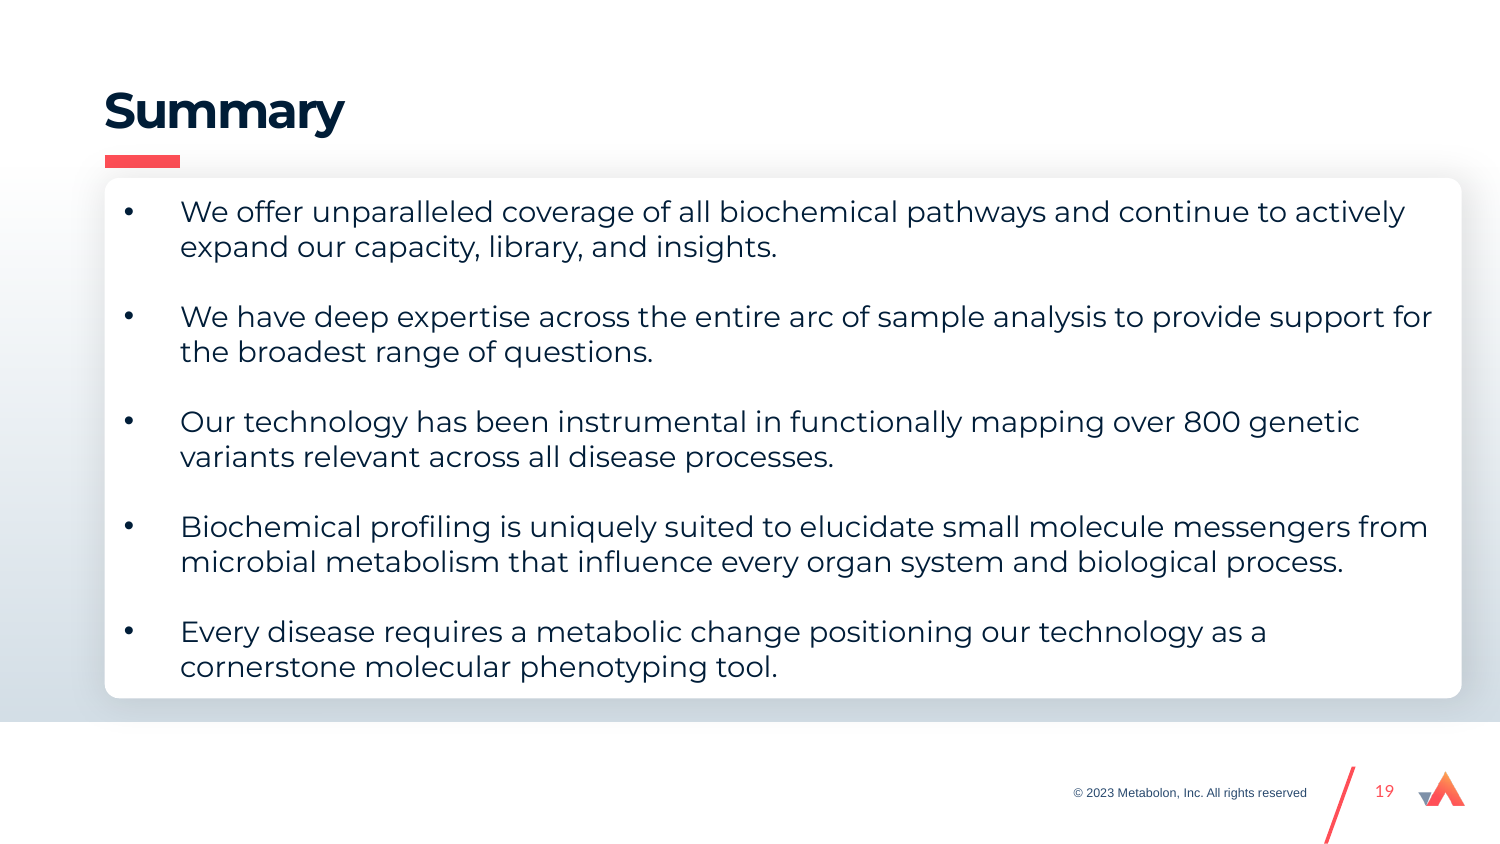

Summary

We offer unparalleled coverage of all biochemical pathways and continue to actively expand our capacity, library, and insights.

We have deep expertise across the entire arc of sample analysis to provide support for the broadest range of questions.

Our technology has been instrumental in functionally mapping over 800 genetic variants relevant across all disease processes.

Biochemical profiling is uniquely suited to elucidate small molecule messengers from microbial metabolism that influence every organ system and biological process.

Every disease requires a metabolic change positioning our technology as a cornerstone molecular phenotyping tool.